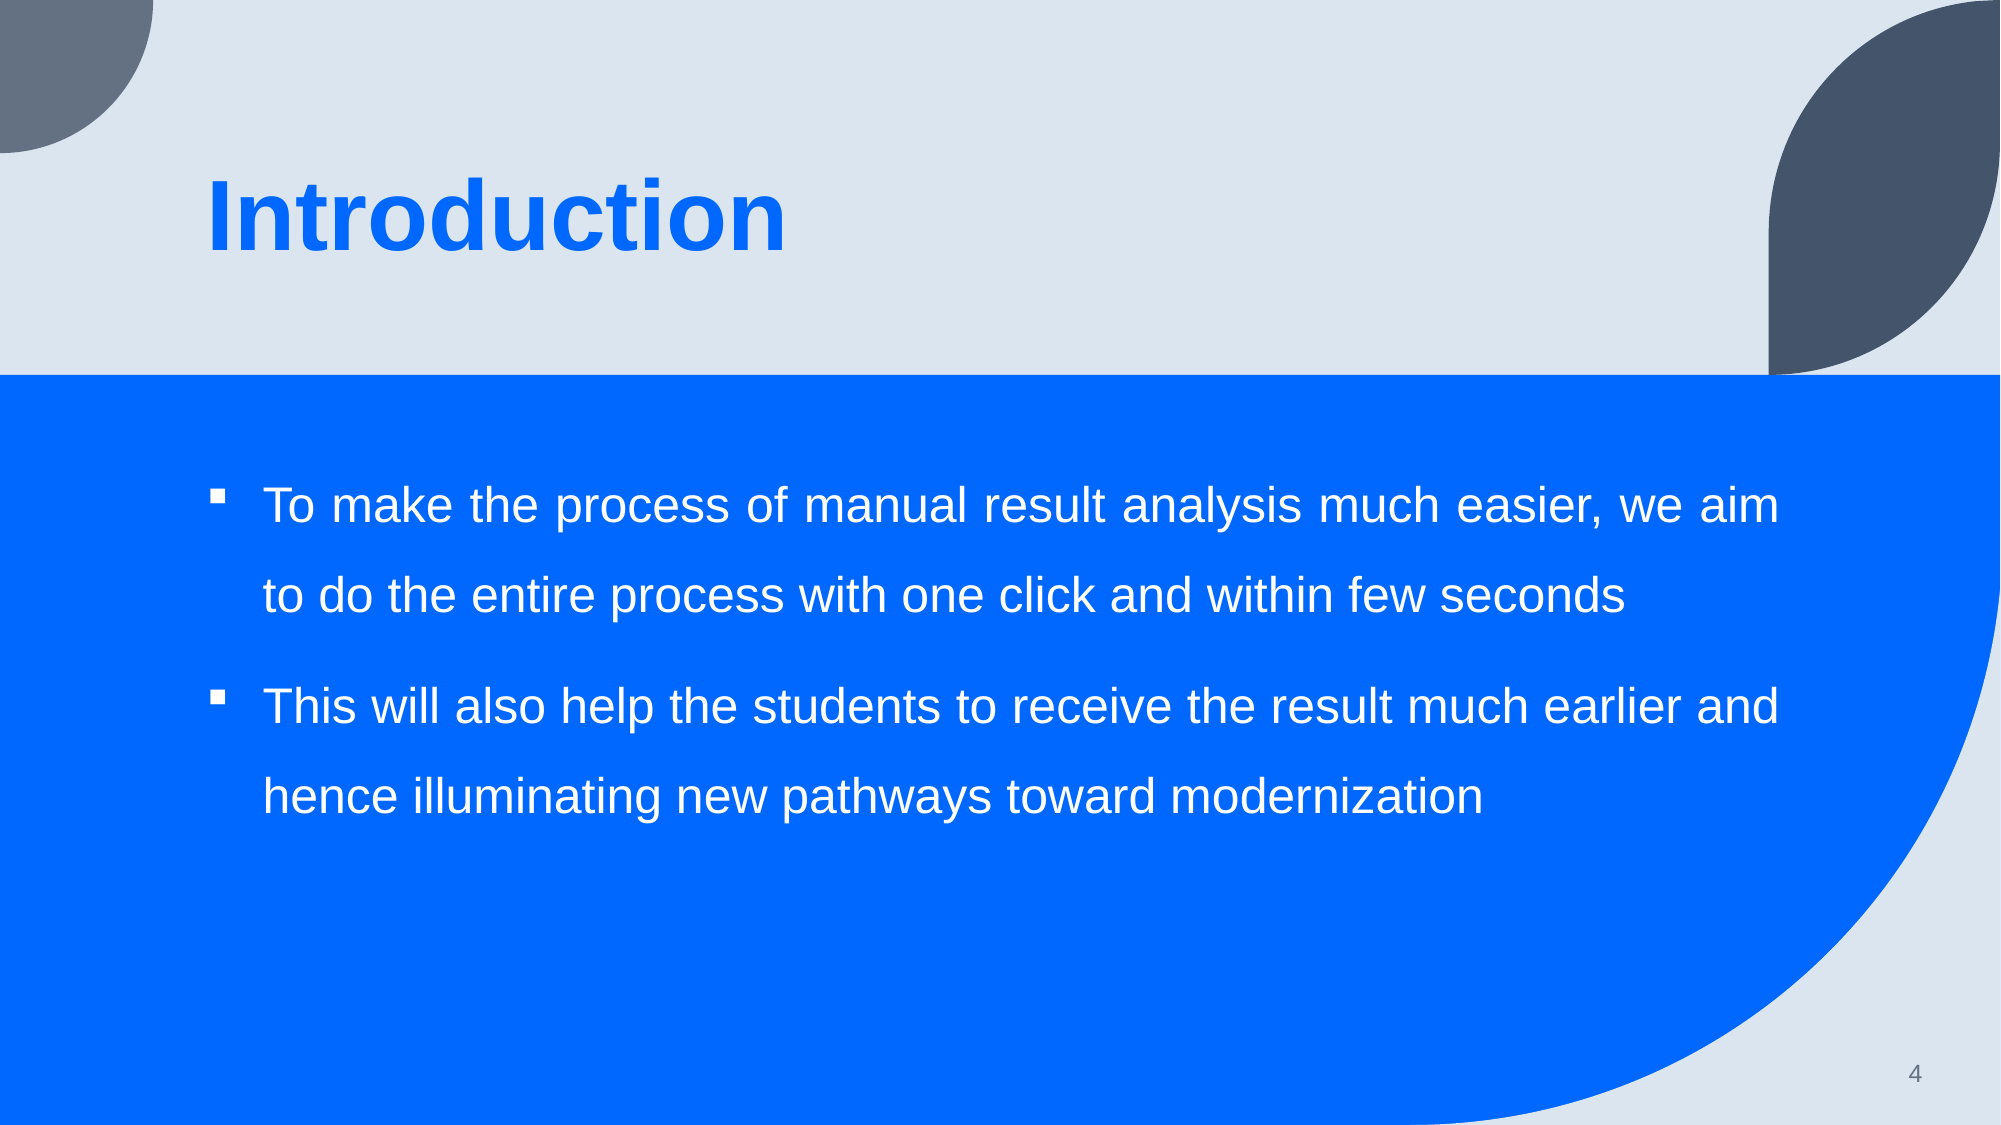

# Introduction
To make the process of manual result analysis much easier, we aim to do the entire process with one click and within few seconds
This will also help the students to receive the result much earlier and hence illuminating new pathways toward modernization

4